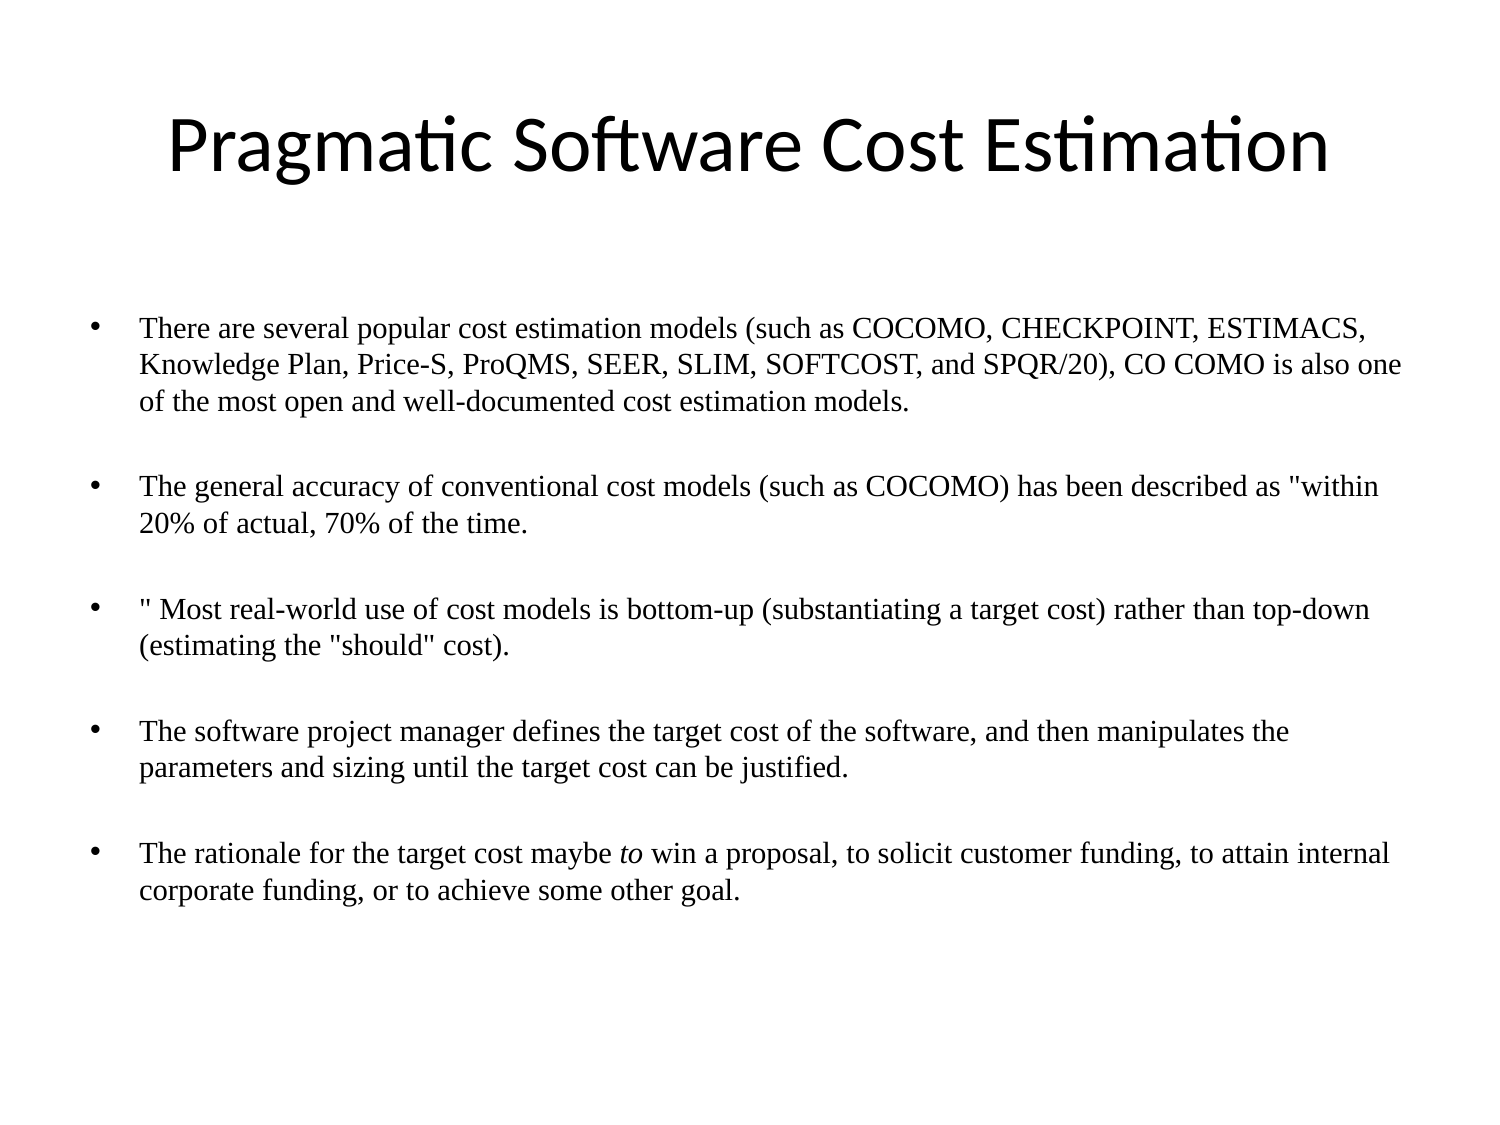

# Pragmatic Software Cost Estimation
There are several popular cost estimation models (such as COCOMO, CHECKPOINT, ESTIMACS, Knowledge Plan, Price-S, ProQMS, SEER, SLIM, SOFTCOST, and SPQR/20), CO COMO is also one of the most open and well-documented cost estimation models.

The general accuracy of conventional cost models (such as COCOMO) has been described as "within 20% of actual, 70% of the time.

" Most real-world use of cost models is bottom-up (substantiating a target cost) rather than top-down (estimating the "should" cost).

The software project manager defines the target cost of the software, and then manipulates the parameters and sizing until the target cost can be justified.

The rationale for the target cost maybe to win a proposal, to solicit customer funding, to attain internal corporate funding, or to achieve some other goal.